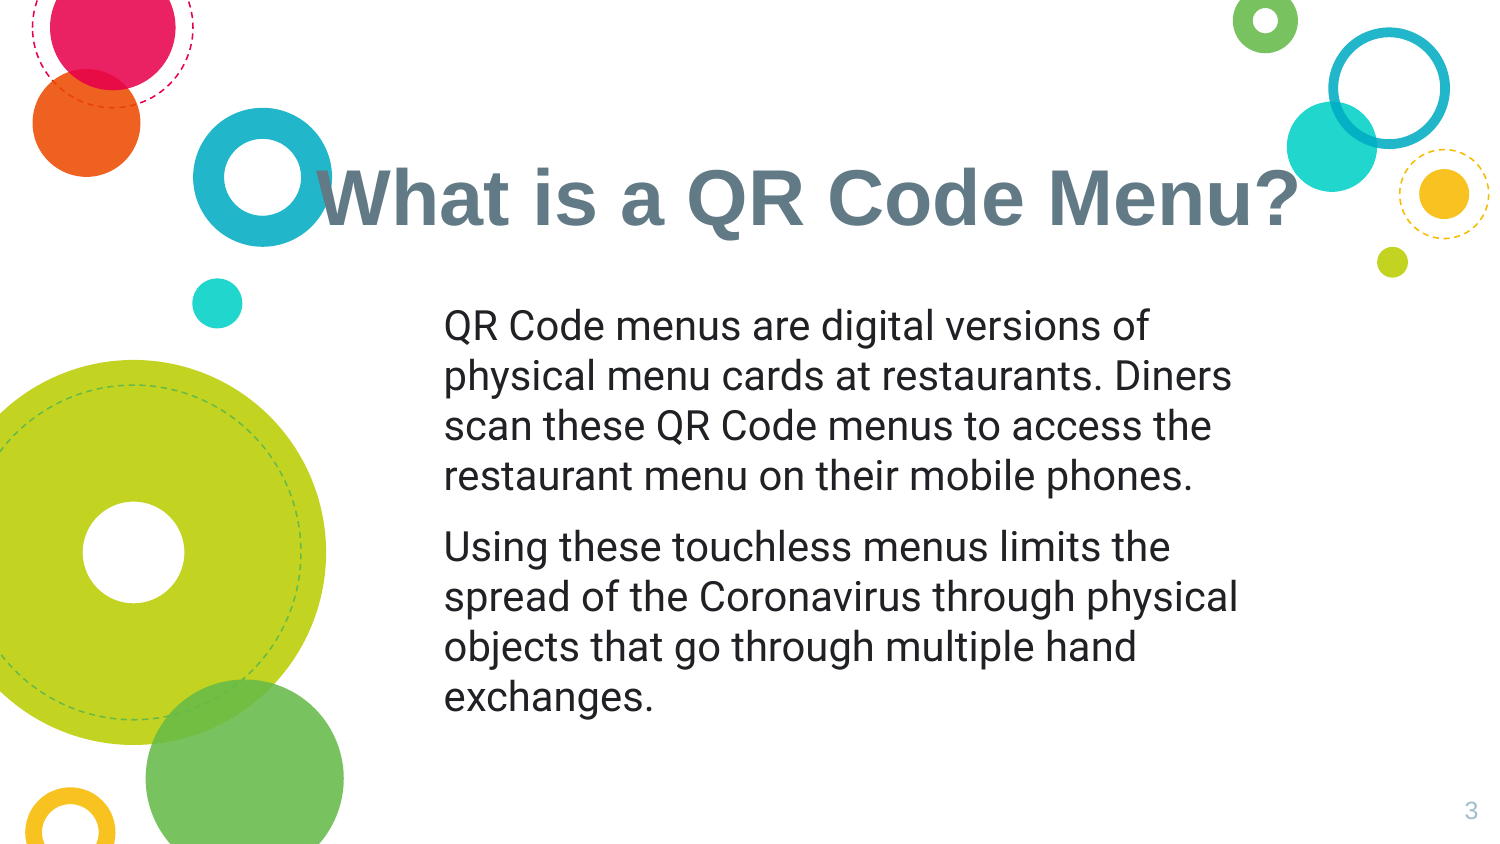

# What is a QR Code Menu?
QR Code menus are digital versions of physical menu cards at restaurants. Diners scan these QR Code menus to access the restaurant menu on their mobile phones.
Using these touchless menus limits the spread of the Coronavirus through physical objects that go through multiple hand exchanges.

3